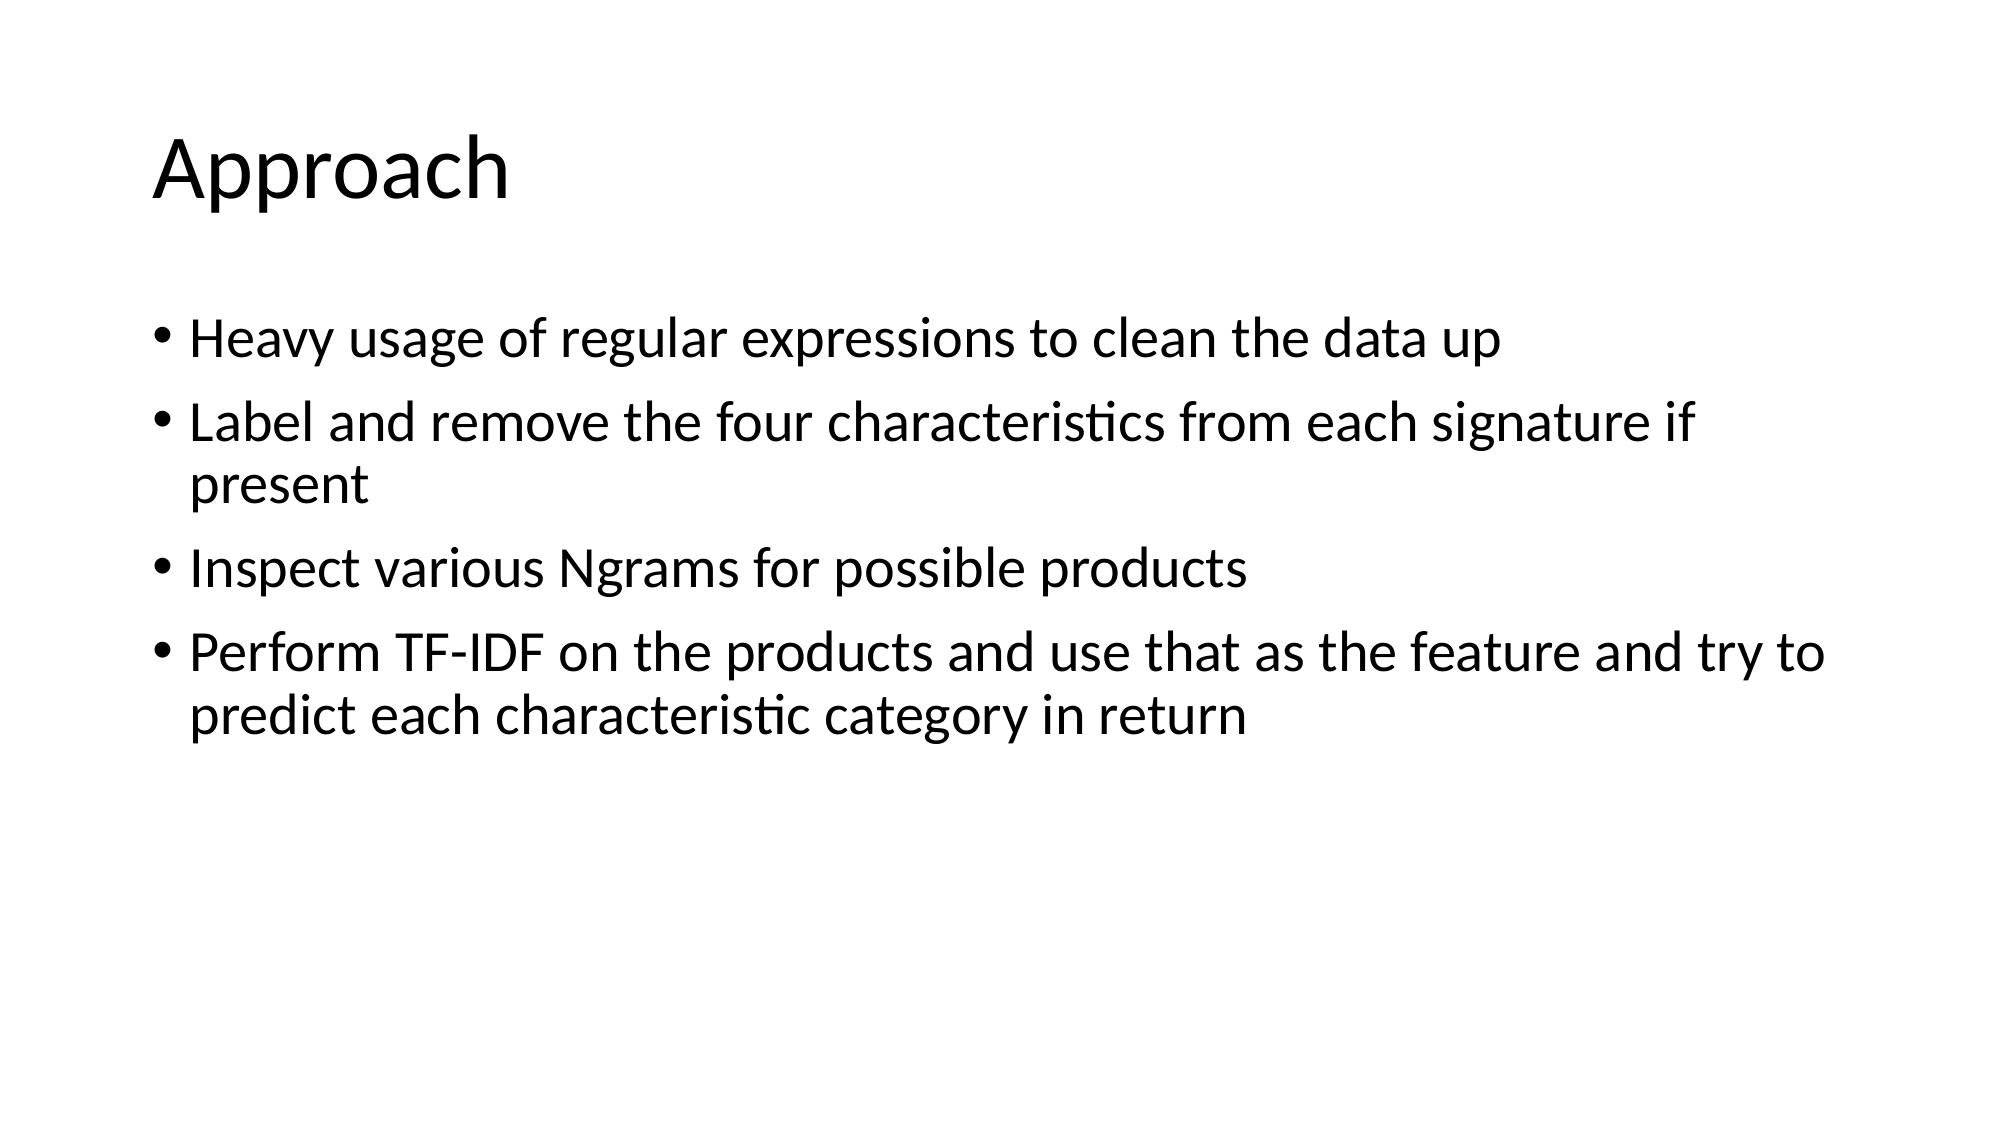

# Approach
Heavy usage of regular expressions to clean the data up
Label and remove the four characteristics from each signature if present
Inspect various Ngrams for possible products
Perform TF-IDF on the products and use that as the feature and try to predict each characteristic category in return